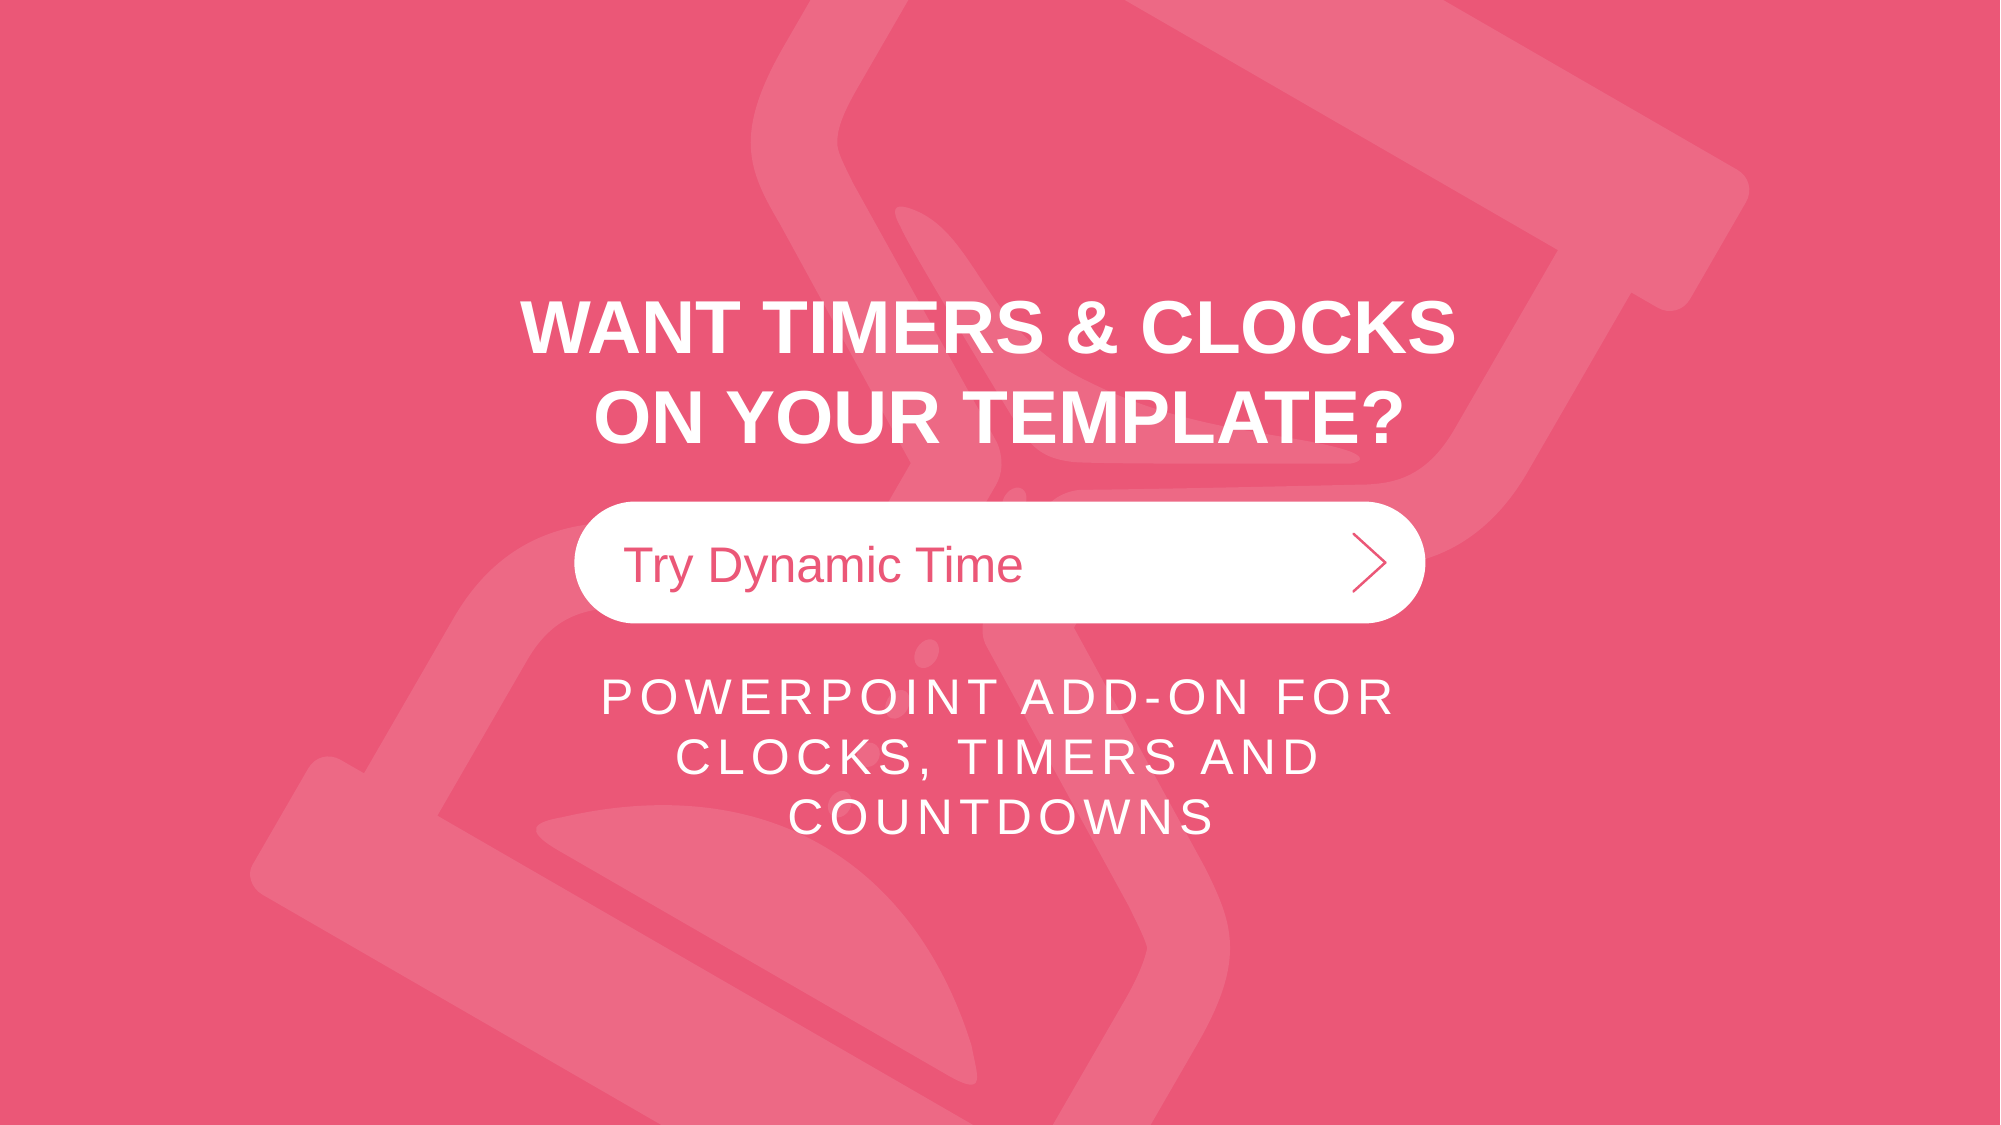

WANT TIMERS & CLOCKS
ON YOUR TEMPLATE?

Try Dynamic Time

POWERPOINT ADD-ON FOR CLOCKS, TIMERS AND COUNTDOWNS